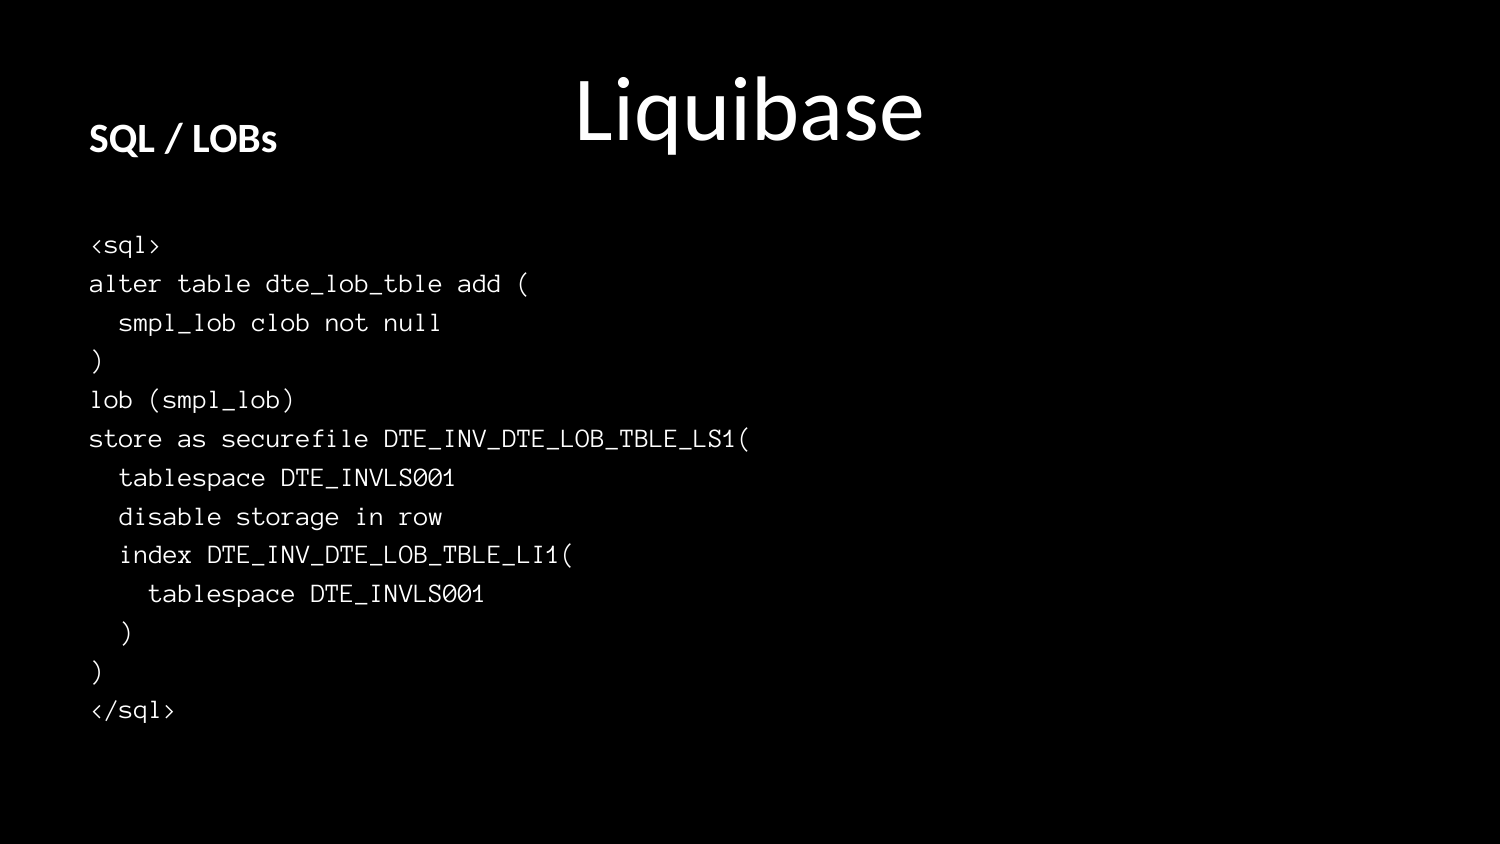

# Liquibase
SQL / LOBs
<sql>
alter table dte_lob_tble add (
  smpl_lob clob not null
)
lob (smpl_lob)
store as securefile DTE_INV_DTE_LOB_TBLE_LS1(
  tablespace DTE_INVLS001
  disable storage in row
  index DTE_INV_DTE_LOB_TBLE_LI1(
    tablespace DTE_INVLS001
  )
)
</sql>